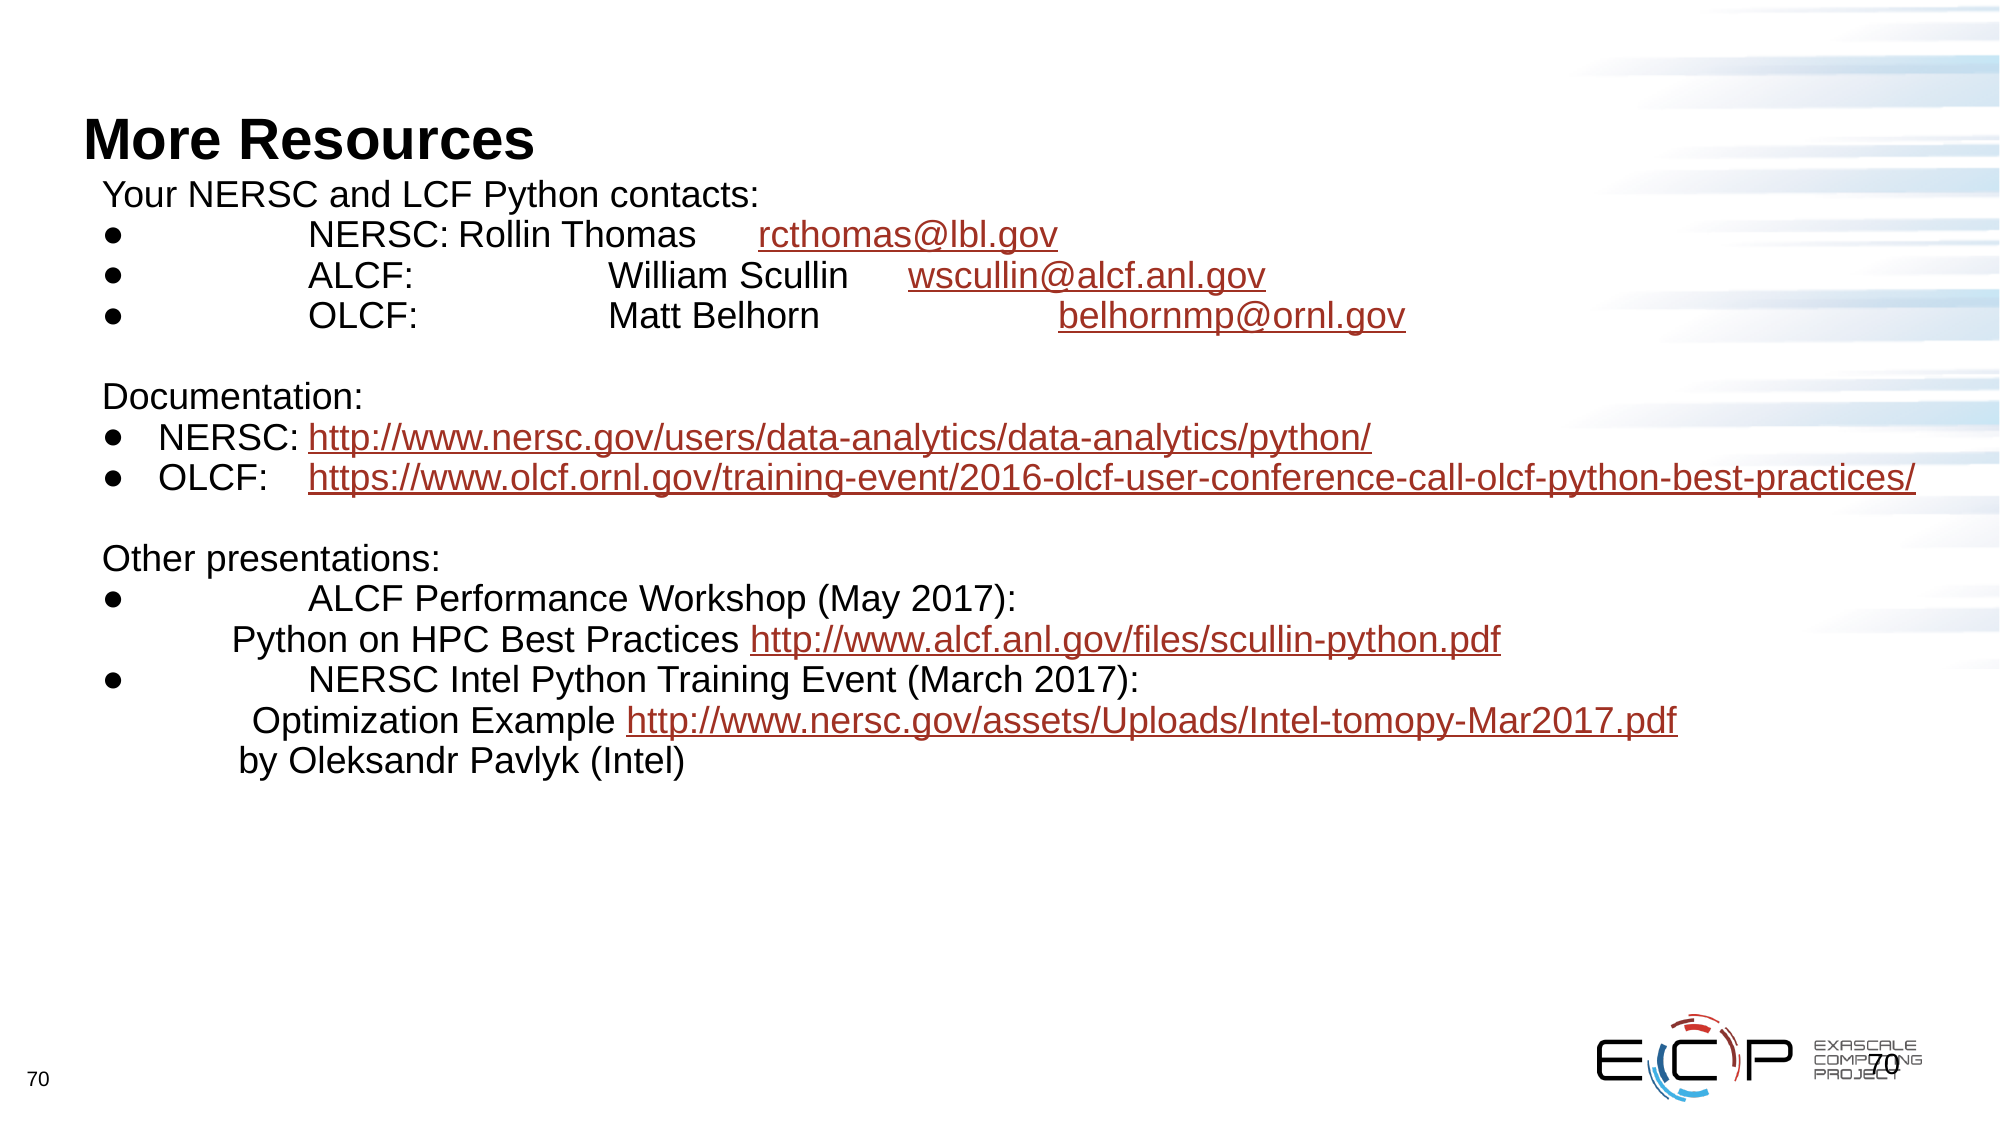

# More Resources
Your NERSC and LCF Python contacts:
	NERSC:	Rollin Thomas	rcthomas@lbl.gov
	ALCF:		William Scullin	wscullin@alcf.anl.gov
	OLCF:		Matt Belhorn		belhornmp@ornl.gov

Documentation:
NERSC:	http://www.nersc.gov/users/data-analytics/data-analytics/python/
OLCF:	https://www.olcf.ornl.gov/training-event/2016-olcf-user-conference-call-olcf-python-best-practices/

Other presentations:
	ALCF Performance Workshop (May 2017):
       Python on HPC Best Practices http://www.alcf.anl.gov/files/scullin-python.pdf
	NERSC Intel Python Training Event (March 2017):
	Optimization Example http://www.nersc.gov/assets/Uploads/Intel-tomopy-Mar2017.pdf
             by Oleksandr Pavlyk (Intel)
70